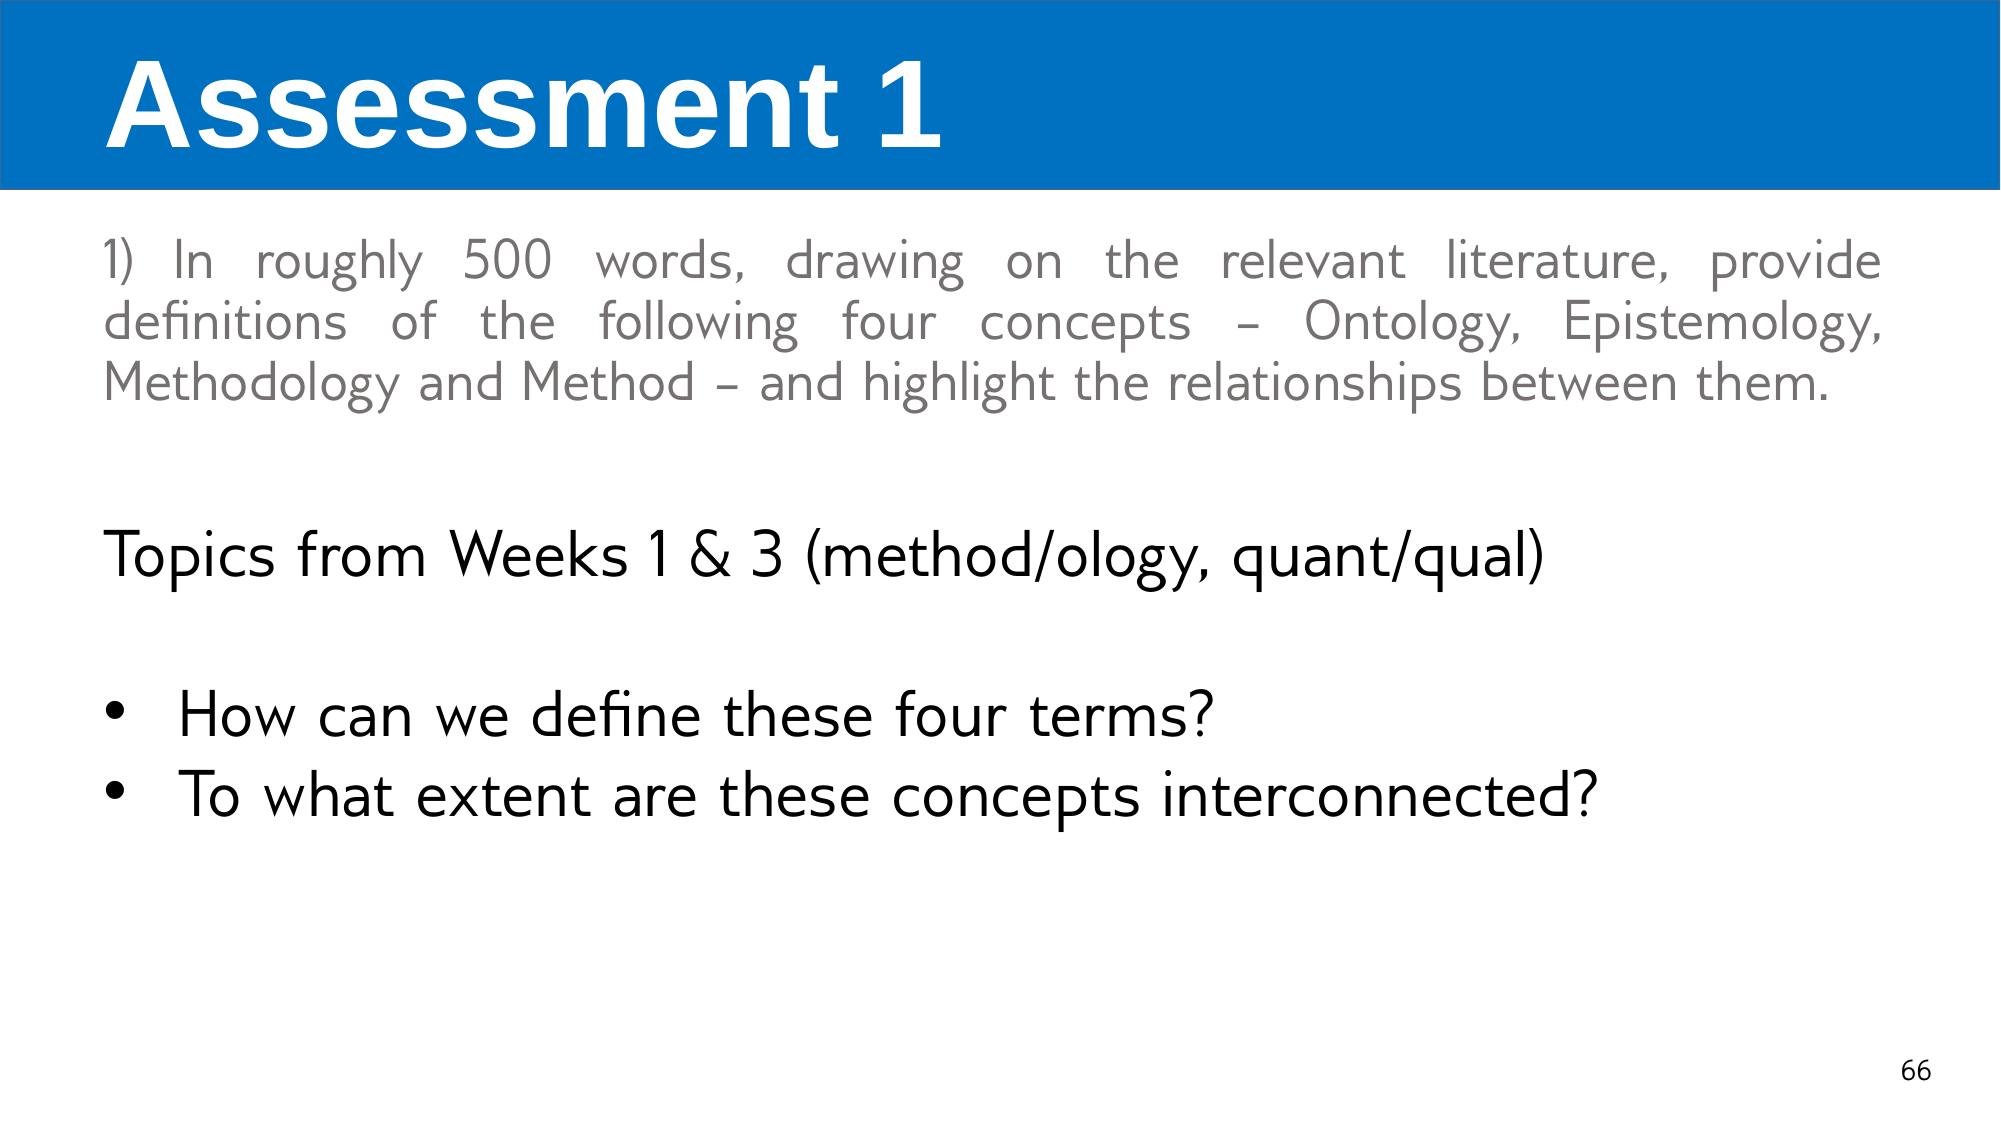

# Assessment 1
1) In roughly 500 words, drawing on the relevant literature, provide definitions of the following four concepts – Ontology, Epistemology, Methodology and Method – and highlight the relationships between them.

Topics from Weeks 1 & 3 (method/ology, quant/qual)

How can we define these four terms?
To what extent are these concepts interconnected?
66